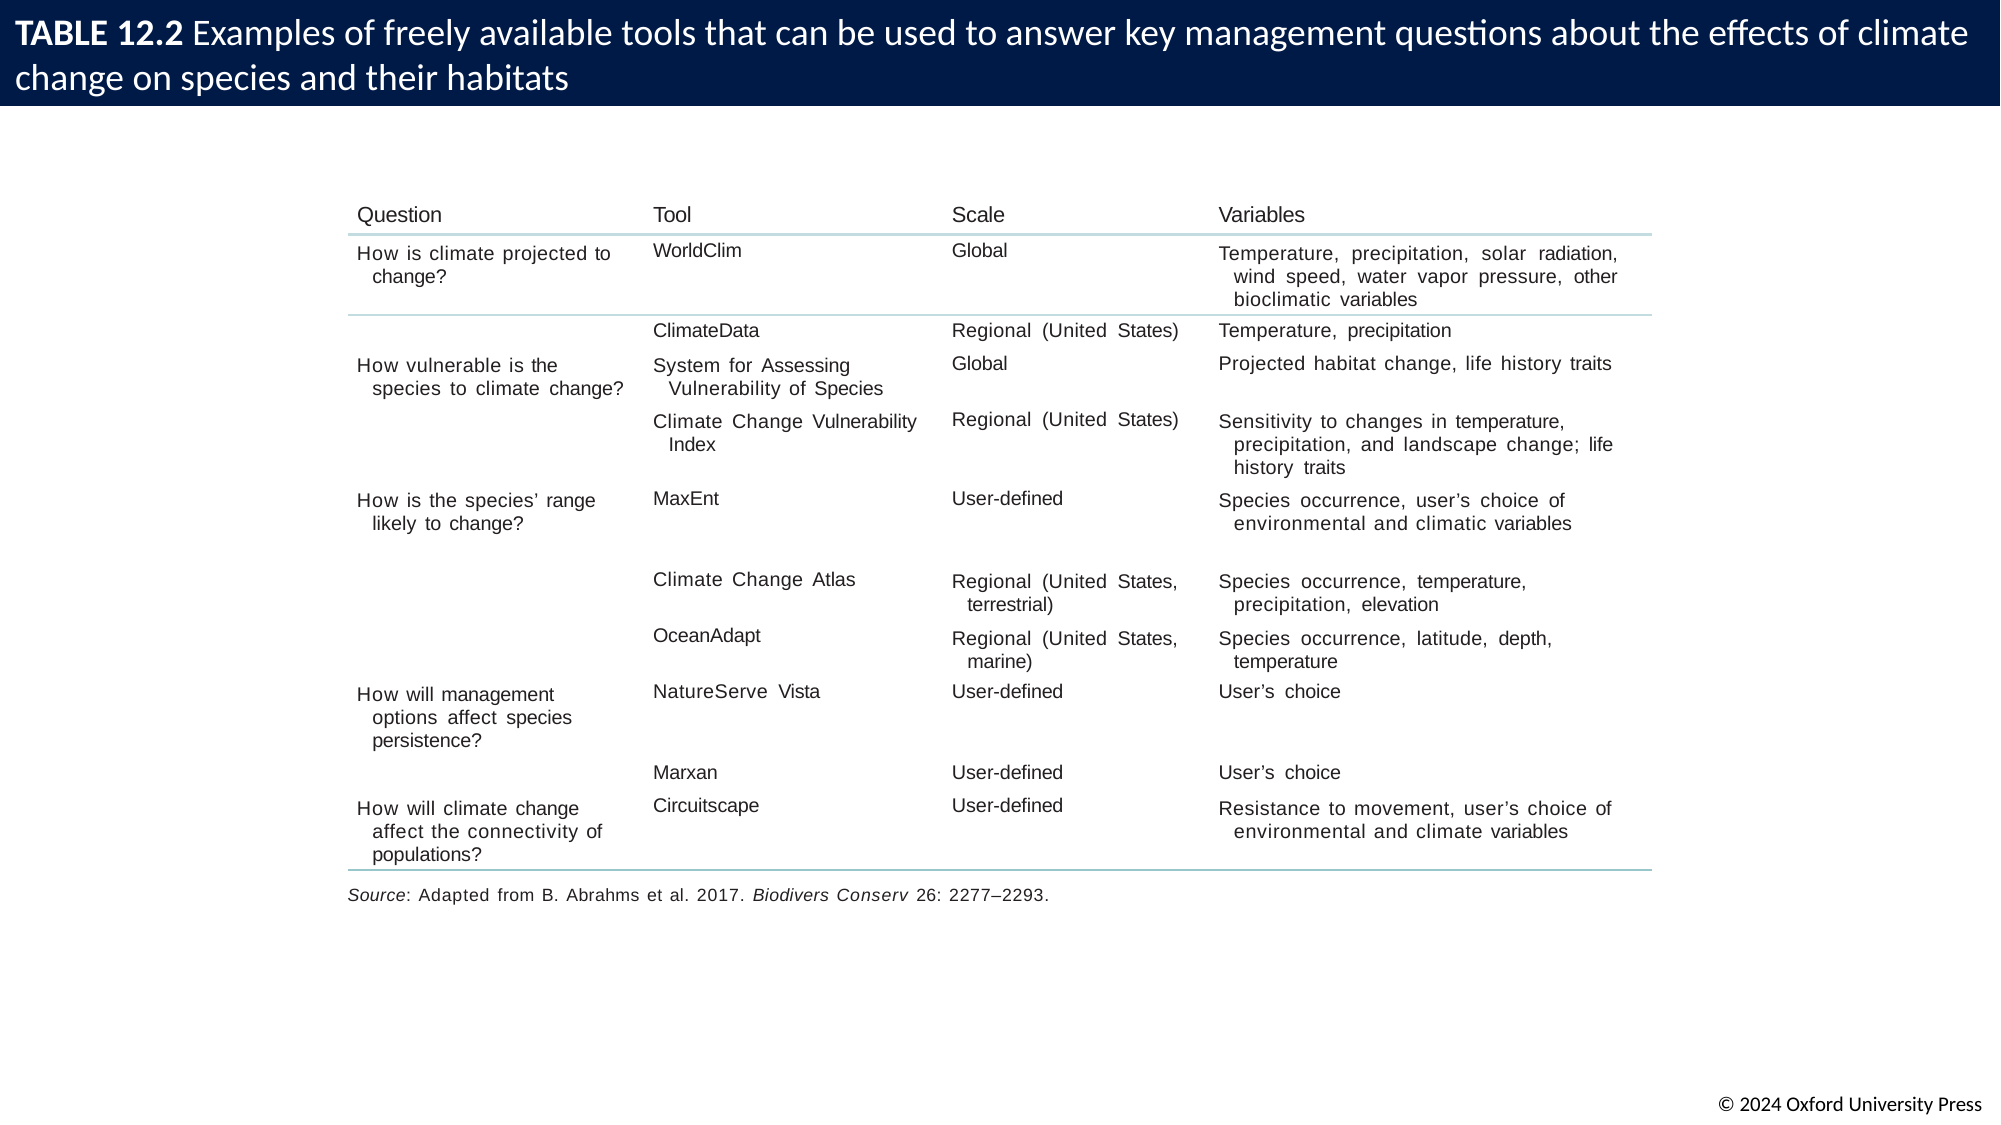

# TABLE 12.2 Examples of freely available tools that can be used to answer key management questions about the effects of climate change on species and their habitats
| Question | Tool | Scale | Variables |
| --- | --- | --- | --- |
| How is climate projected to change? | WorldClim | Global | Temperature, precipitation, solar radiation, wind speed, water vapor pressure, other bioclimatic variables |
|  | ClimateData | Regional (United States) | Temperature, precipitation |
| How vulnerable is the species to climate change? | System for Assessing Vulnerability of Species | Global | Projected habitat change, life history traits |
|  | Climate Change Vulnerability Index | Regional (United States) | Sensitivity to changes in temperature, precipitation, and landscape change; life history traits |
| How is the species’ range likely to change? | MaxEnt | User-defined | Species occurrence, user’s choice of environmental and climatic variables |
|  | Climate Change Atlas | Regional (United States, terrestrial) | Species occurrence, temperature, precipitation, elevation |
|  | OceanAdapt | Regional (United States, marine) | Species occurrence, latitude, depth, temperature |
| How will management options affect species persistence? | NatureServe Vista | User-defined | User’s choice |
|  | Marxan | User-defined | User’s choice |
| How will climate change affect the connectivity of populations? | Circuitscape | User-defined | Resistance to movement, user’s choice of environmental and climate variables |
Source: Adapted from B. Abrahms et al. 2017. Biodivers Conserv 26: 2277–2293.